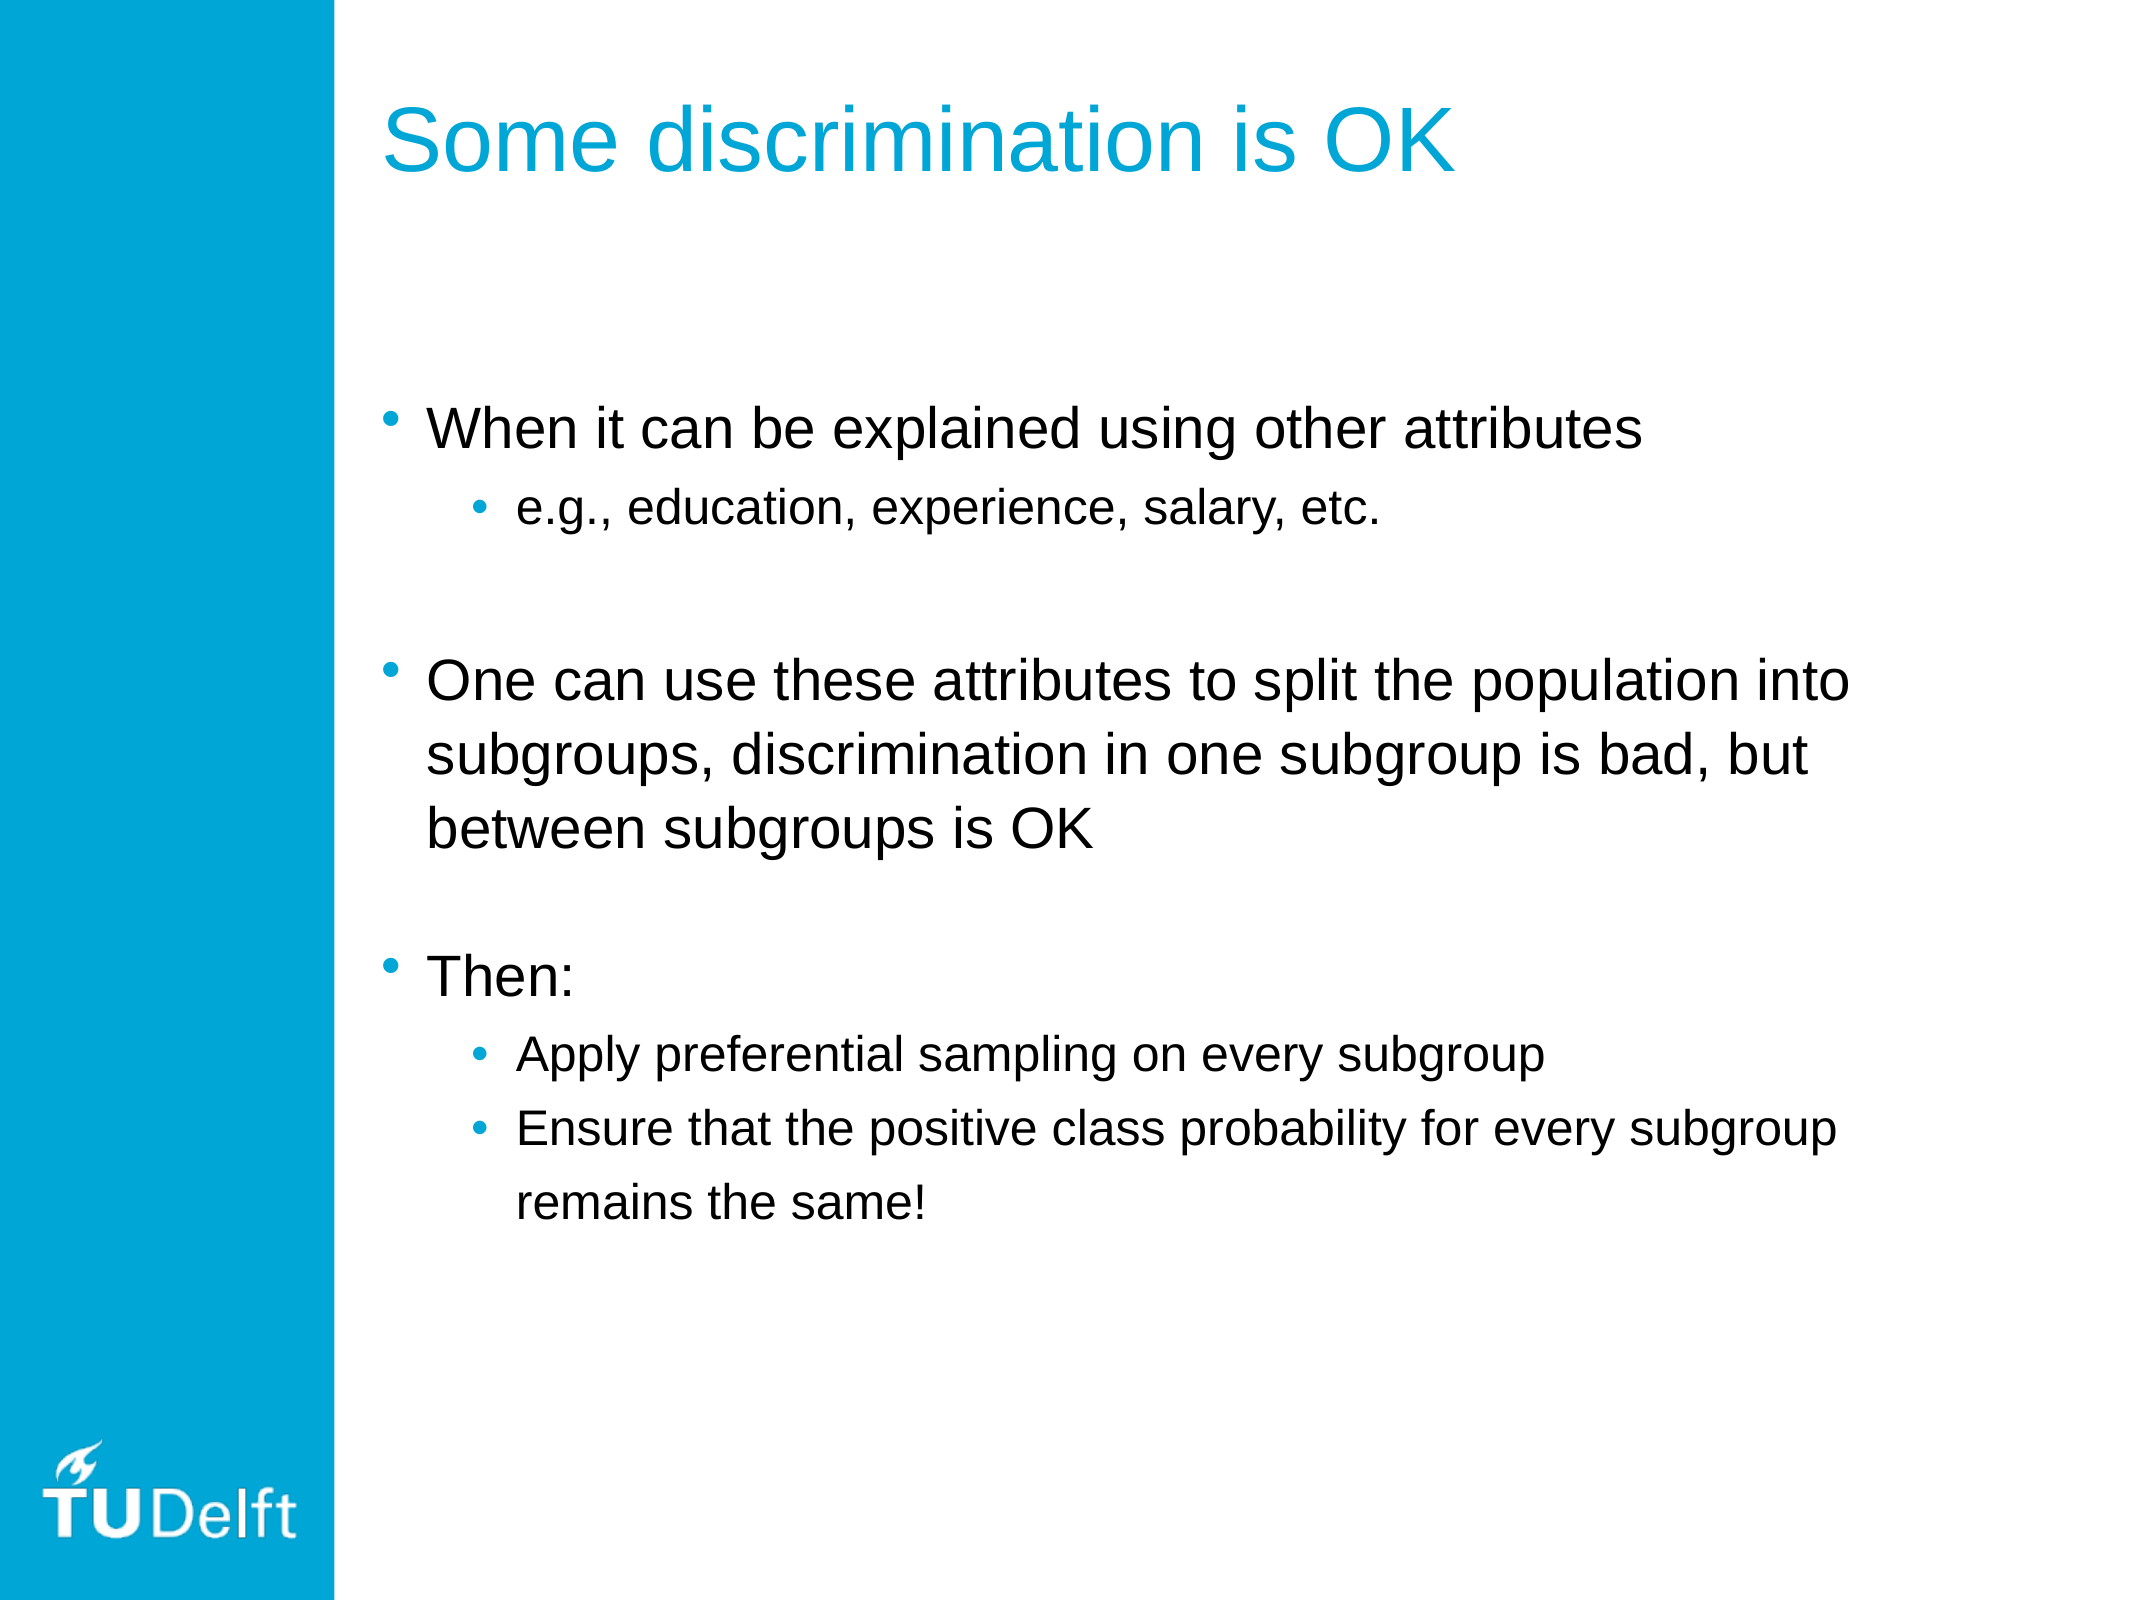

# Some discrimination is OK
When it can be explained using other attributes
e.g., education, experience, salary, etc.

One can use these attributes to split the population into subgroups, discrimination in one subgroup is bad, but between subgroups is OK

Then:
Apply preferential sampling on every subgroup
Ensure that the positive class probability for every subgroup remains the same!